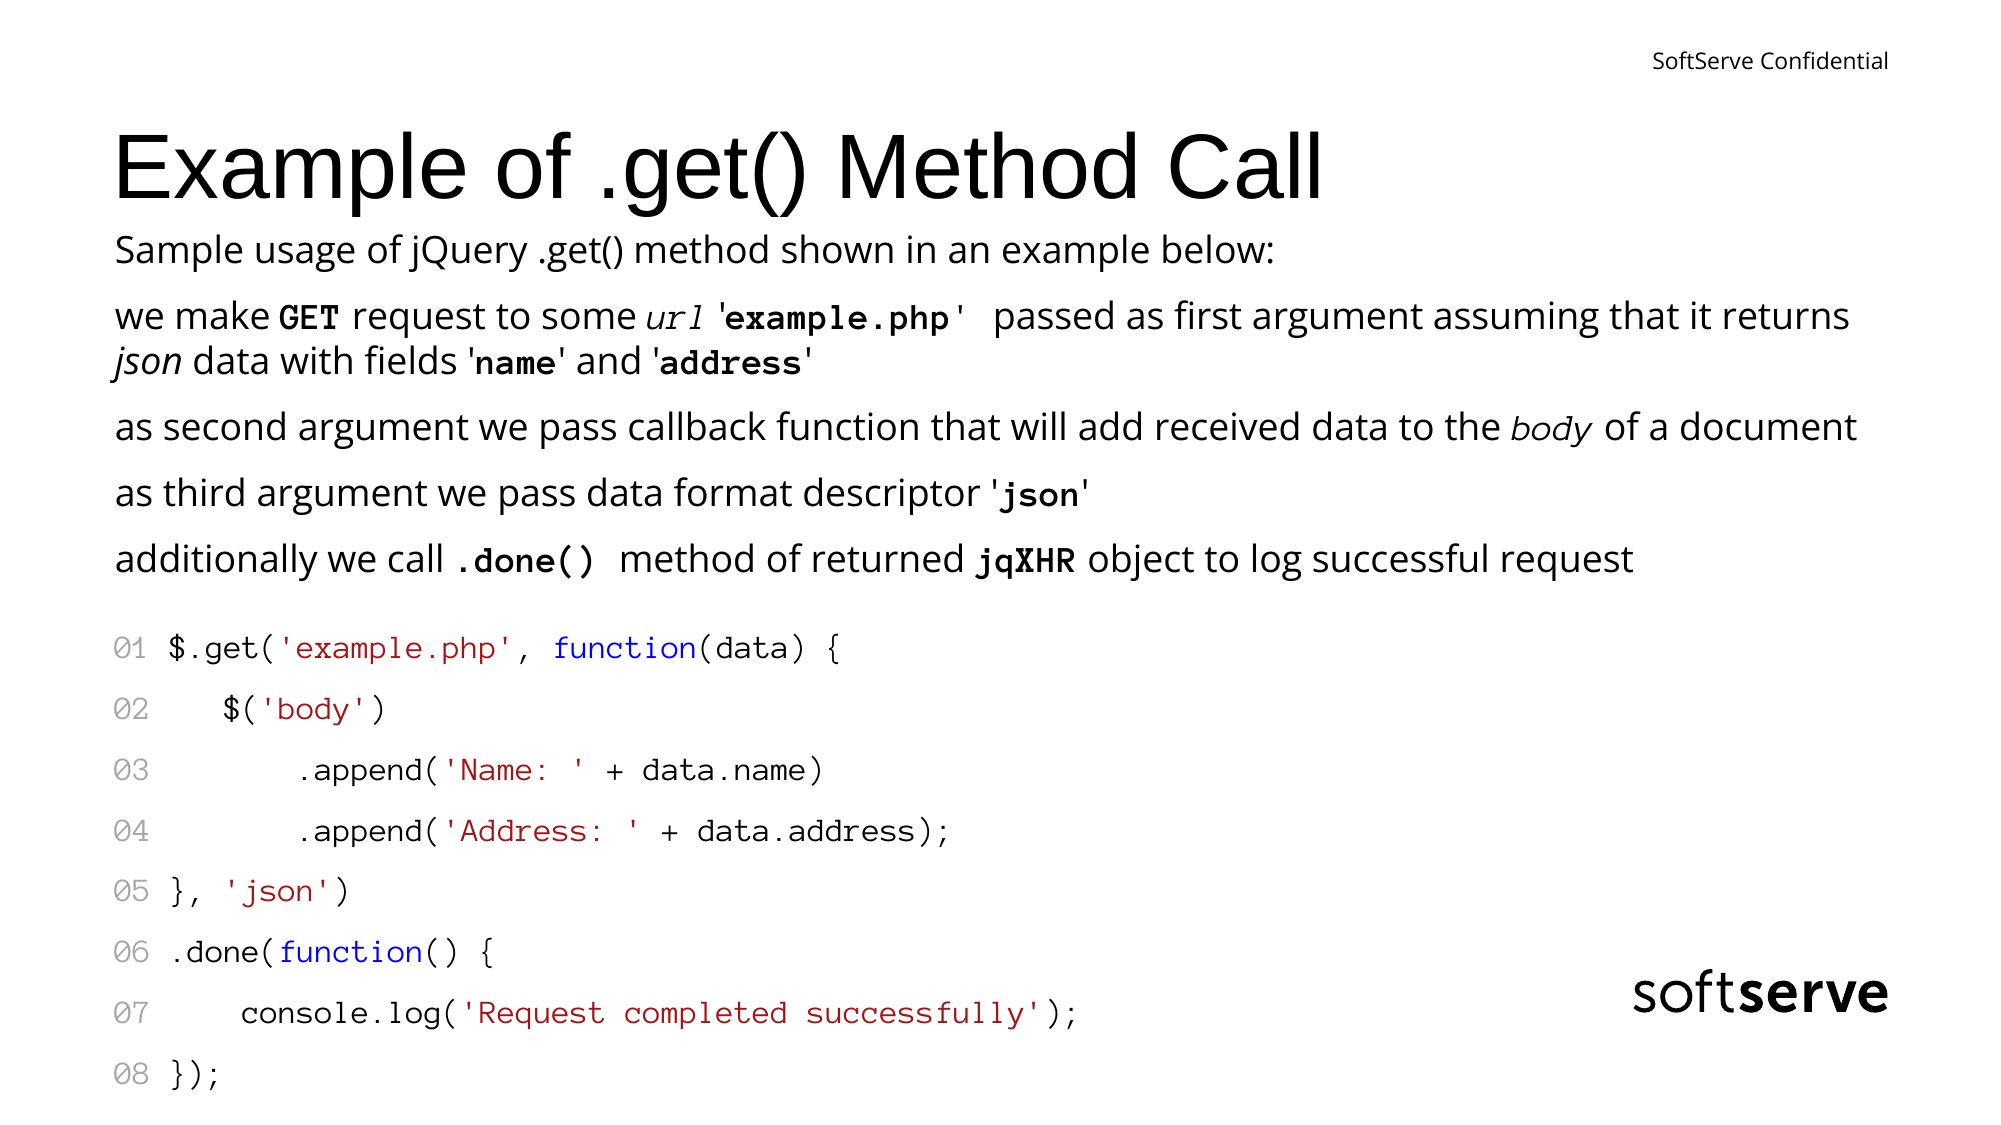

# Example of .get() Method Call
Sample usage of jQuery .get() method shown in an example below:
we make GET request to some url 'example.php' passed as first argument assuming that it returns json data with fields 'name' and 'address'
as second argument we pass callback function that will add received data to the body of a document
as third argument we pass data format descriptor 'json'
additionally we call .done() method of returned jqXHR object to log successful request
01 $.get('example.php', function(data) {
02    $('body')
03        .append('Name: ' + data.name)
04        .append('Address: ' + data.address);
05 }, 'json')
06 .done(function() {
07     console.log('Request completed successfully');
08 });